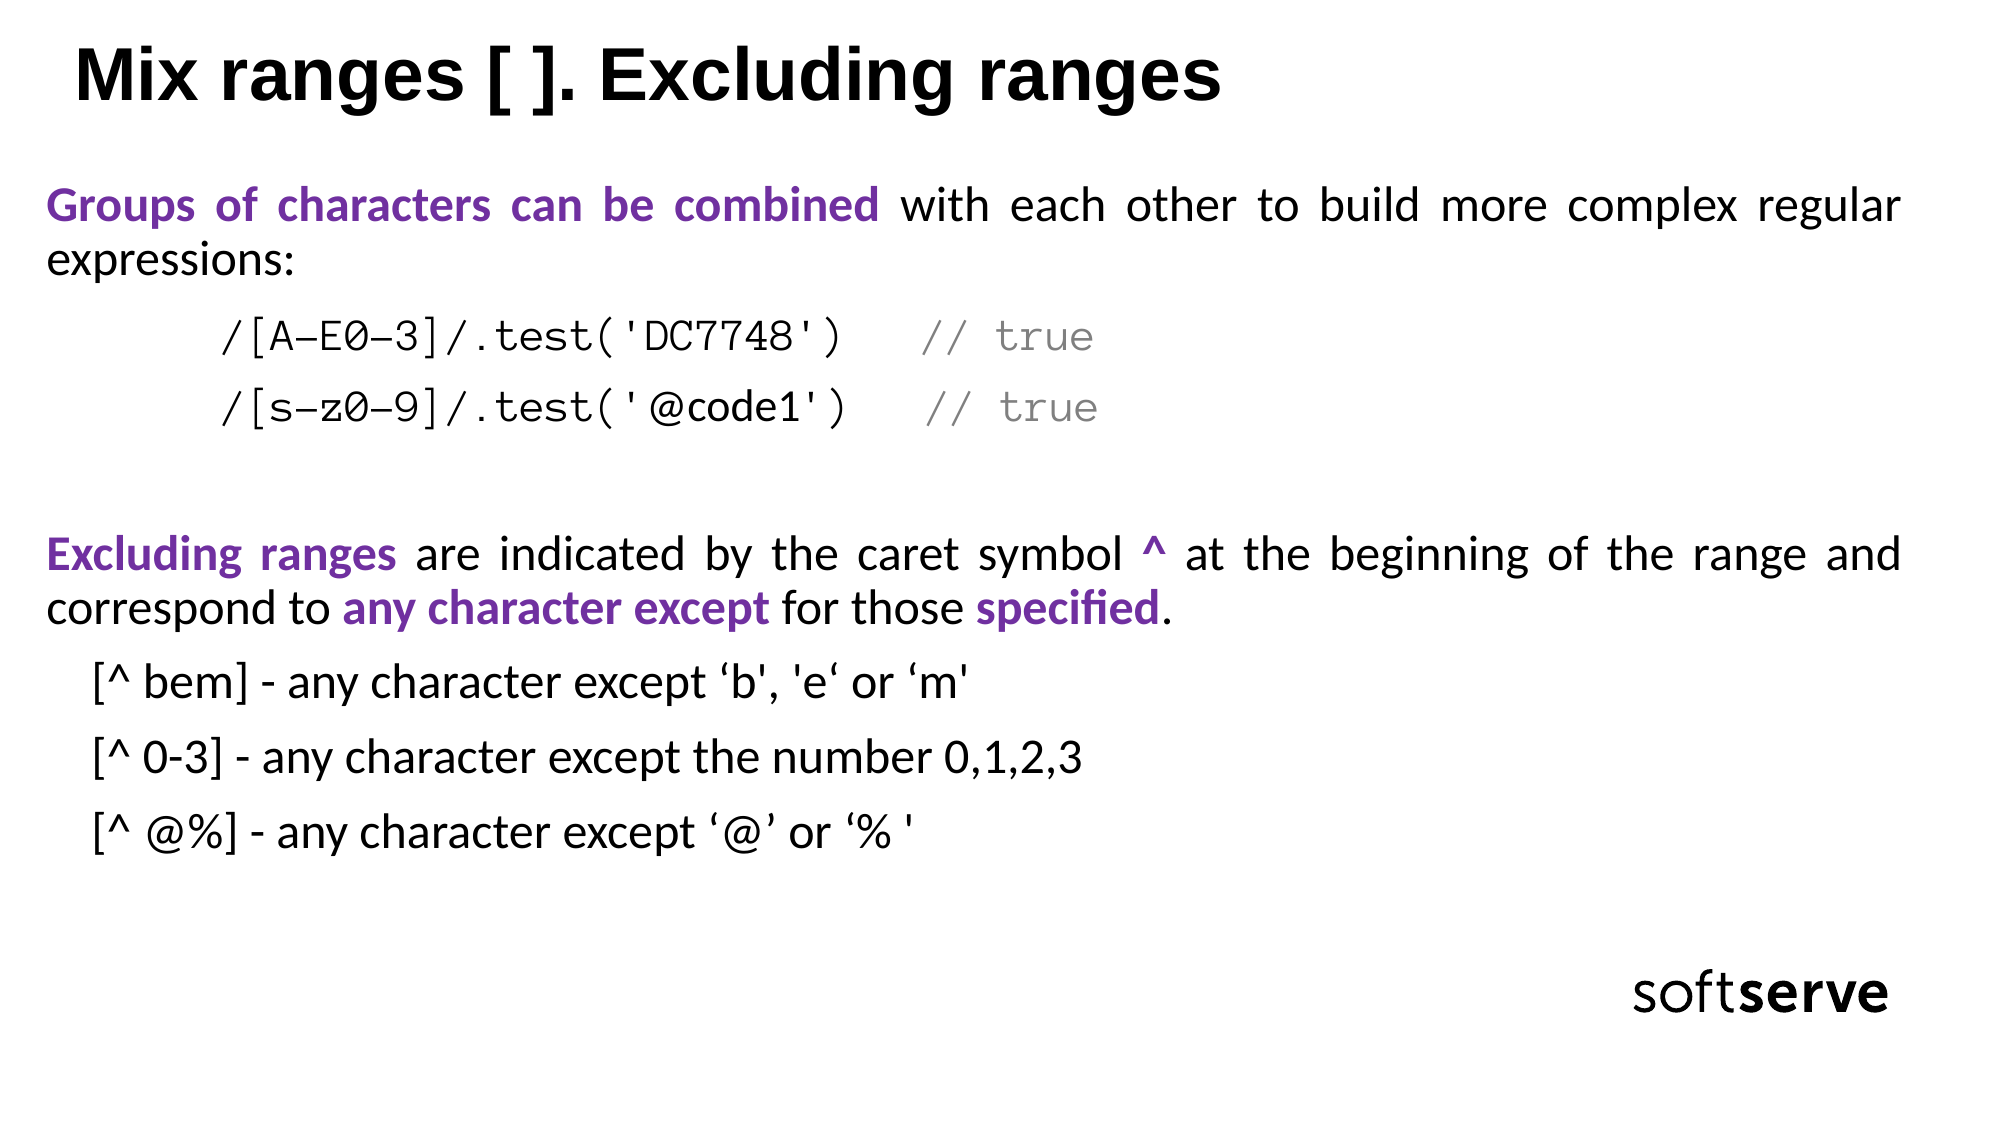

# Mix ranges [ ]. Excluding ranges
Groups of characters can be combined with each other to build more complex regular expressions:
	 /[A-E0-3]/.test('DC7748')   // true
	 /[s-z0-9]/.test('@code1')   // true

Excluding ranges are indicated by the caret symbol ^ at the beginning of the range and correspond to any character except for those specified.
    [^ bem] - any character except ‘b', 'e‘ or ‘m'
    [^ 0-3] - any character except the number 0,1,2,3
    [^ @%] - any character except ‘@’ or ‘% '